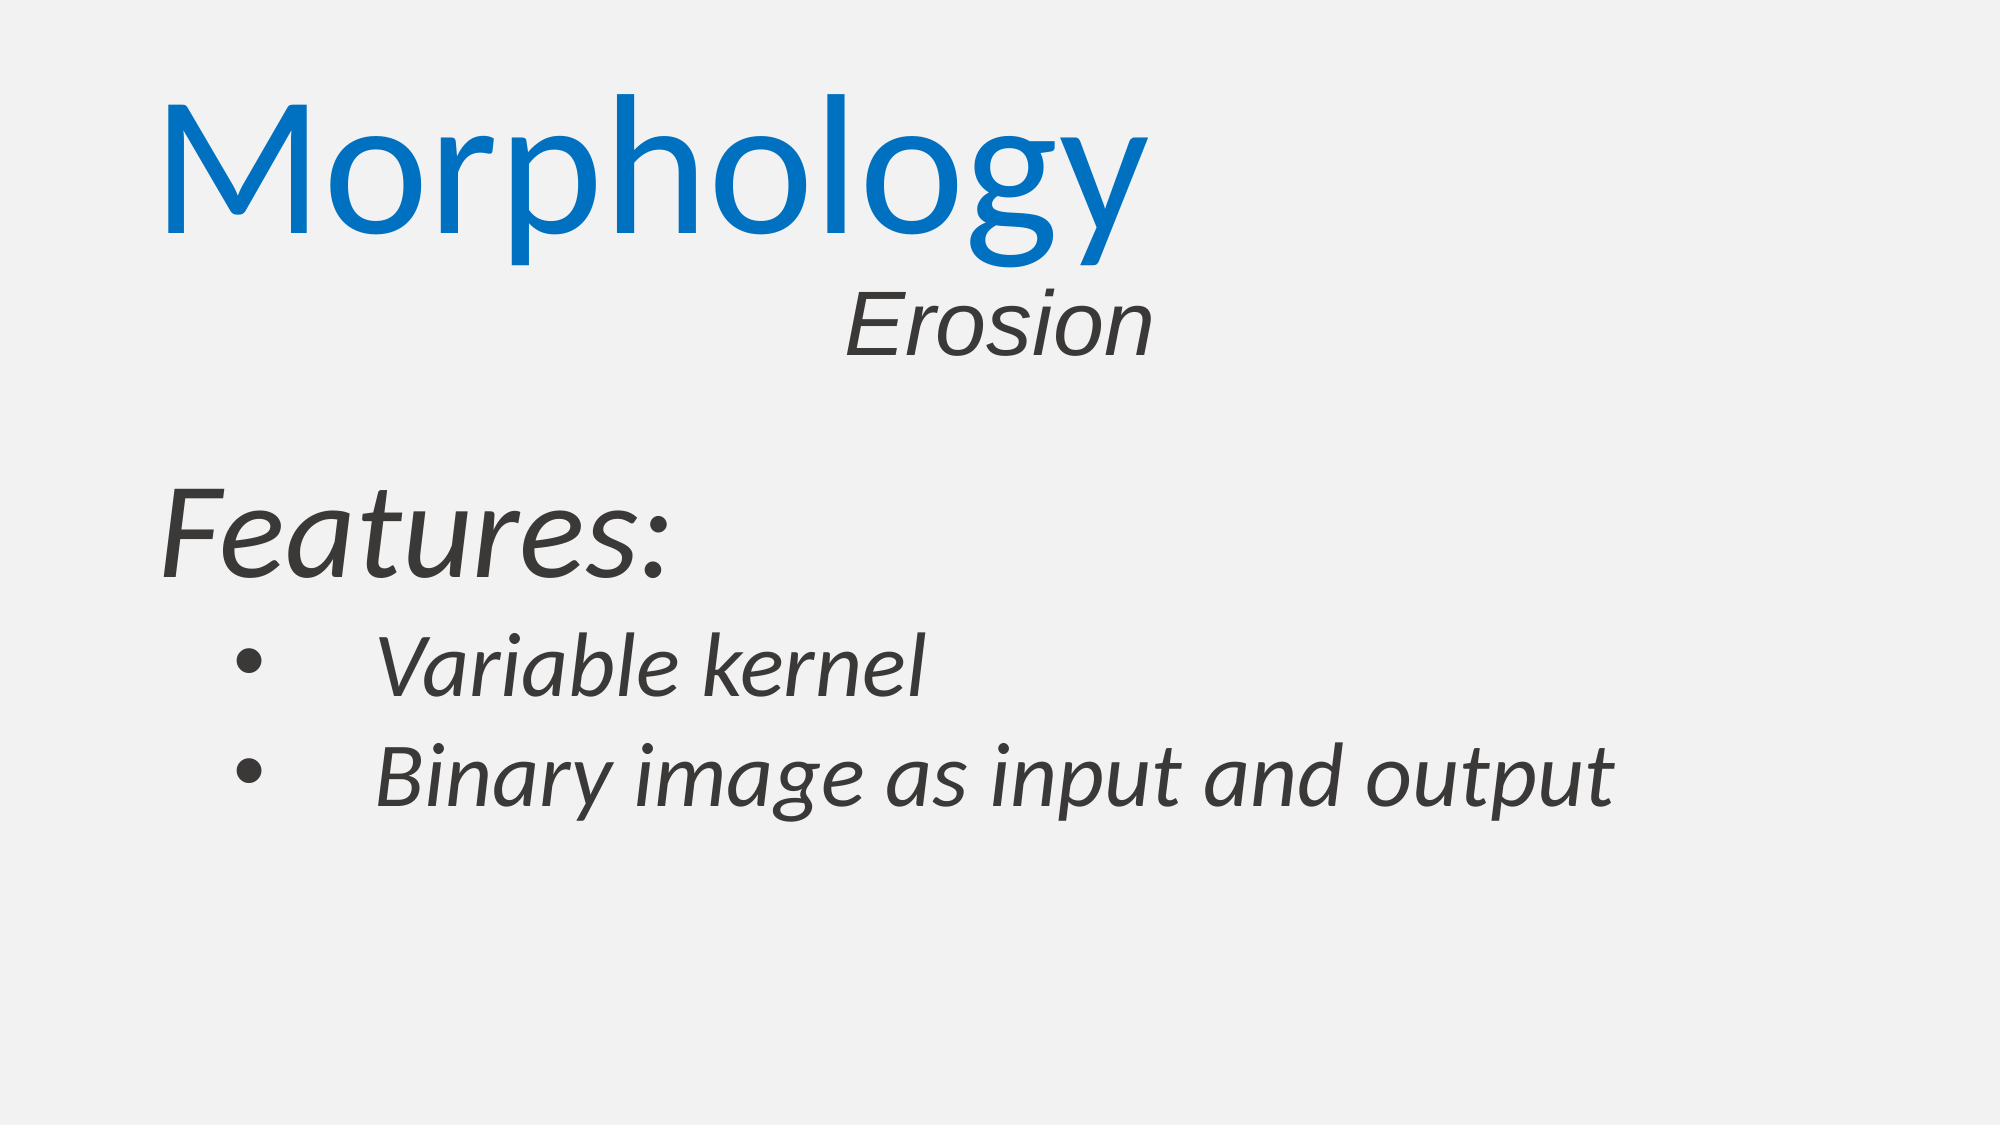

# Morphology
Erosion
Features:
Variable kernel
Binary image as input and output